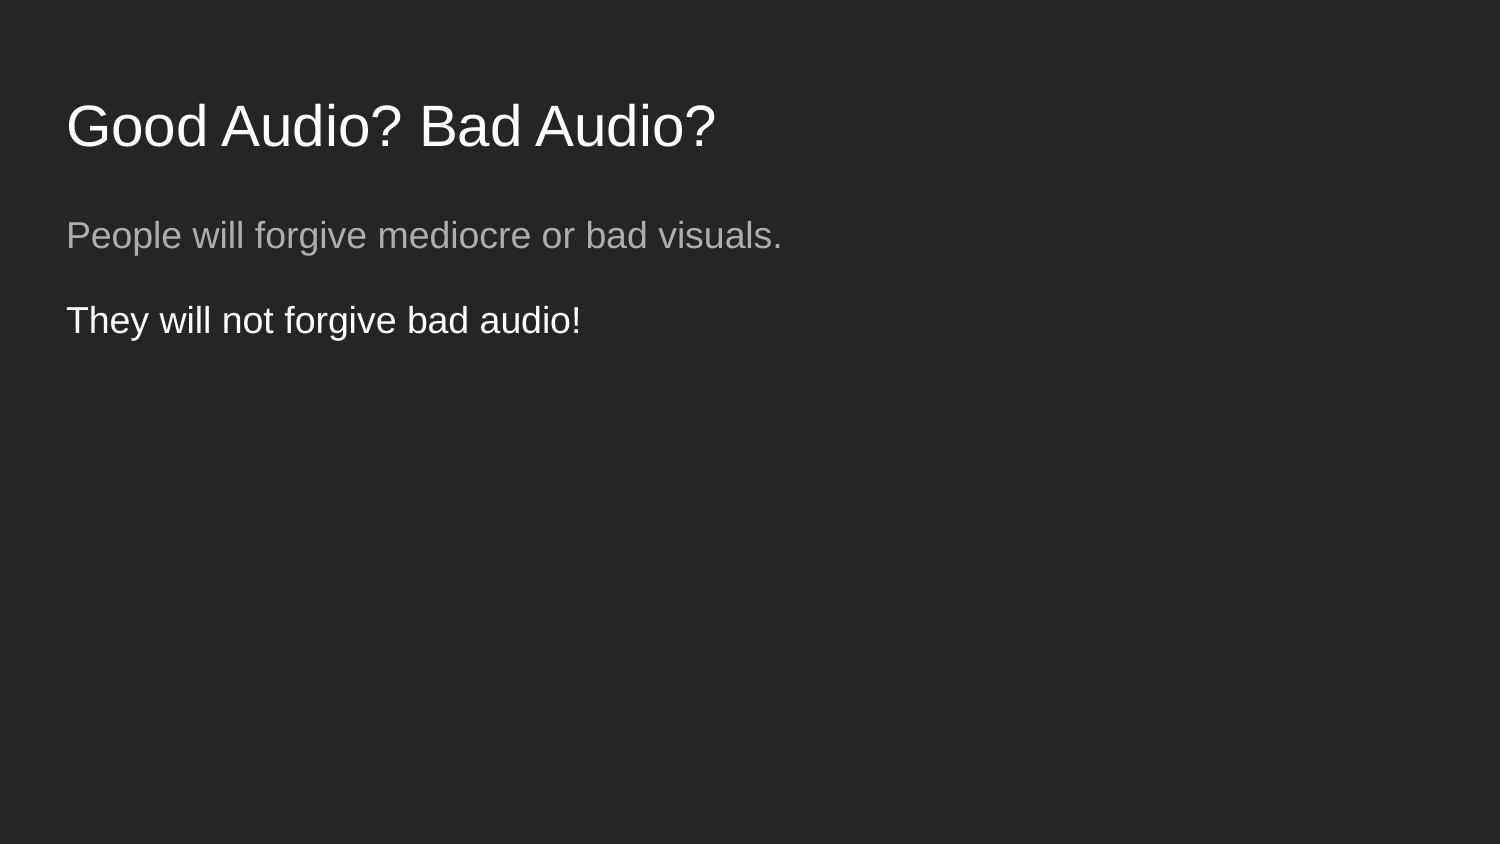

# Good Audio? Bad Audio?
People will forgive mediocre or bad visuals.
They will not forgive bad audio!